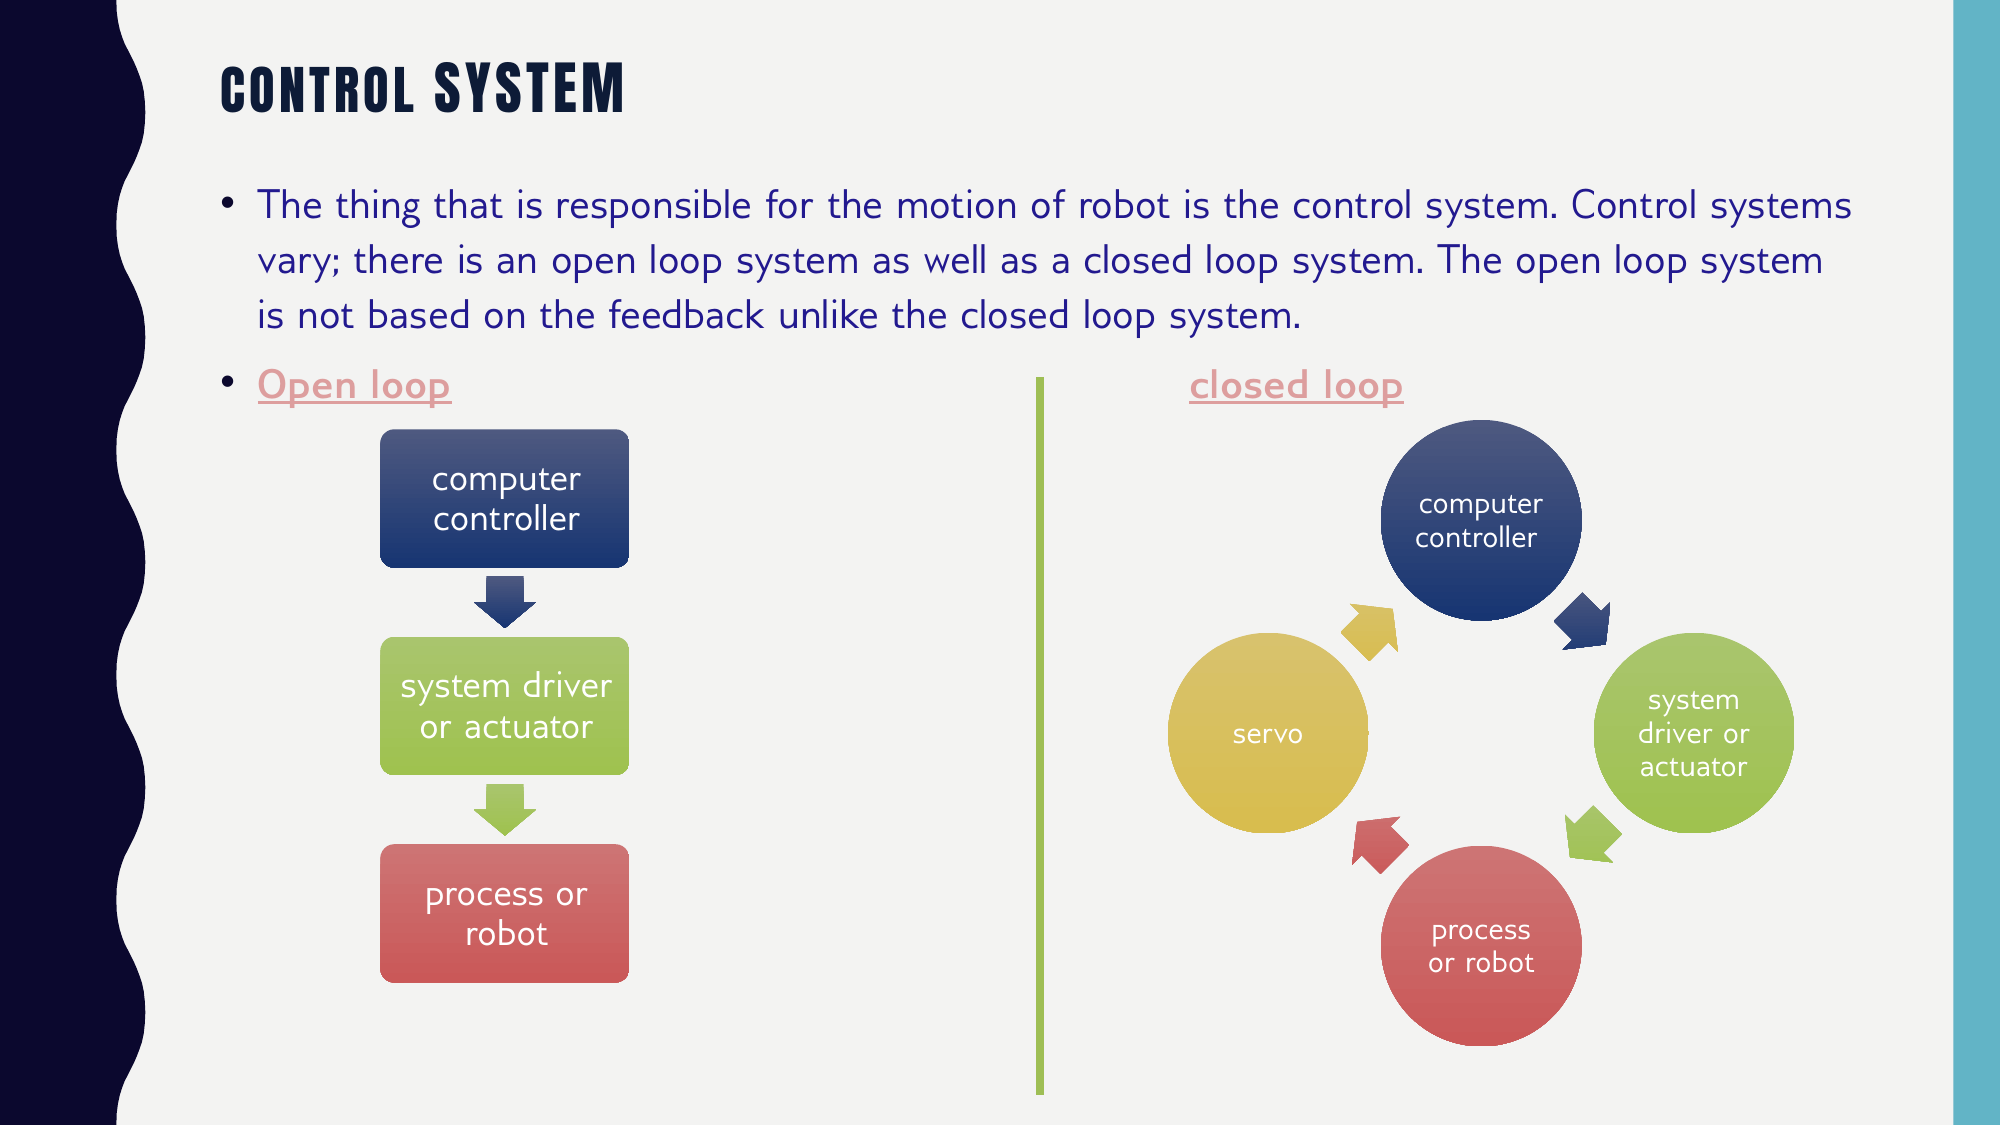

# Control system
The thing that is responsible for the motion of robot is the control system. Control systems vary; there is an open loop system as well as a closed loop system. The open loop system is not based on the feedback unlike the closed loop system.
Open loop                                                           closed loop

computer controller

system driver or actuator

process or robot

servo

computer controller

system driver or actuator

process or robot